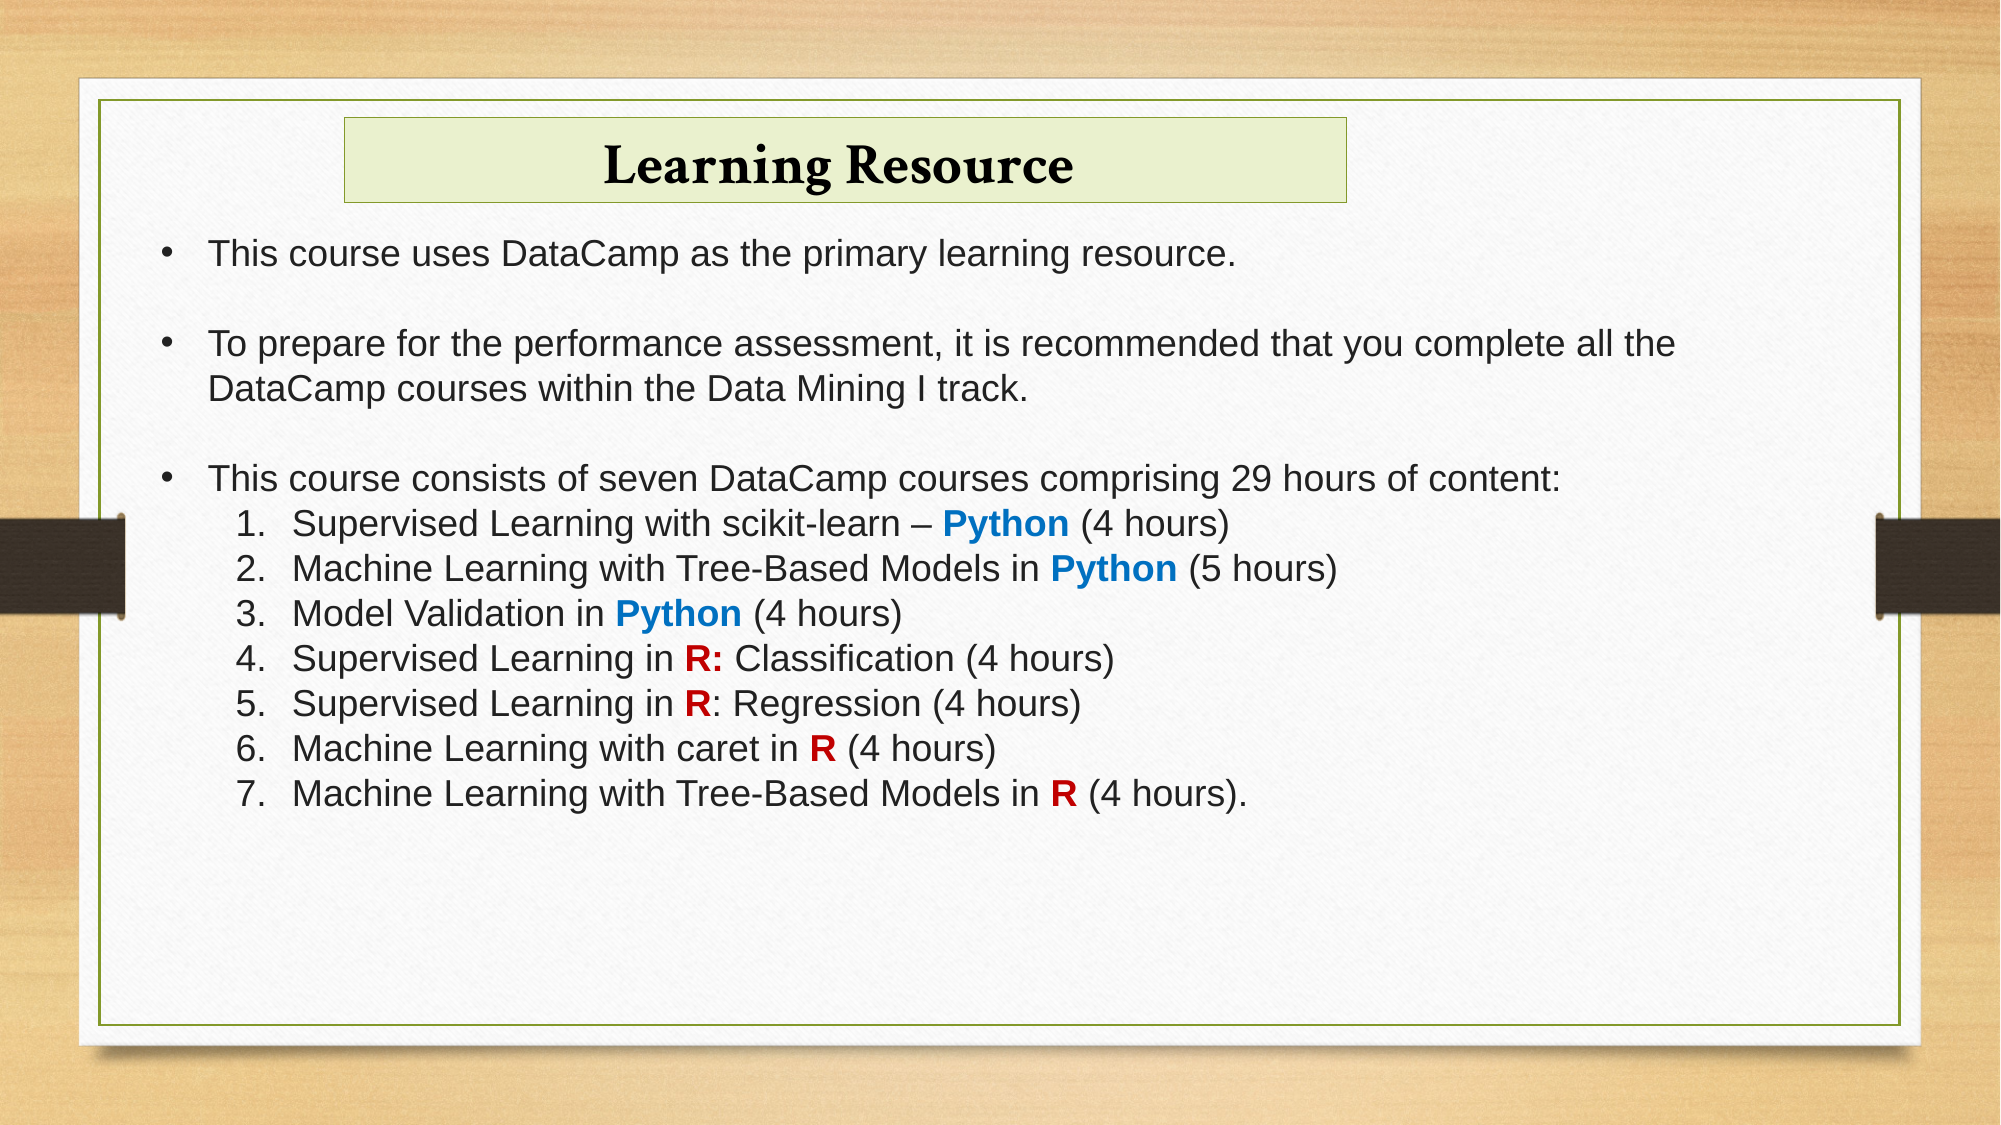

Learning Resource
This course uses DataCamp as the primary learning resource.

To prepare for the performance assessment, it is recommended that you complete all the DataCamp courses within the Data Mining I track.

This course consists of seven DataCamp courses comprising 29 hours of content:
Supervised Learning with scikit-learn – Python (4 hours)
Machine Learning with Tree-Based Models in Python (5 hours)
Model Validation in Python (4 hours)
Supervised Learning in R: Classification (4 hours)
Supervised Learning in R: Regression (4 hours)
Machine Learning with caret in R (4 hours)
Machine Learning with Tree-Based Models in R (4 hours).